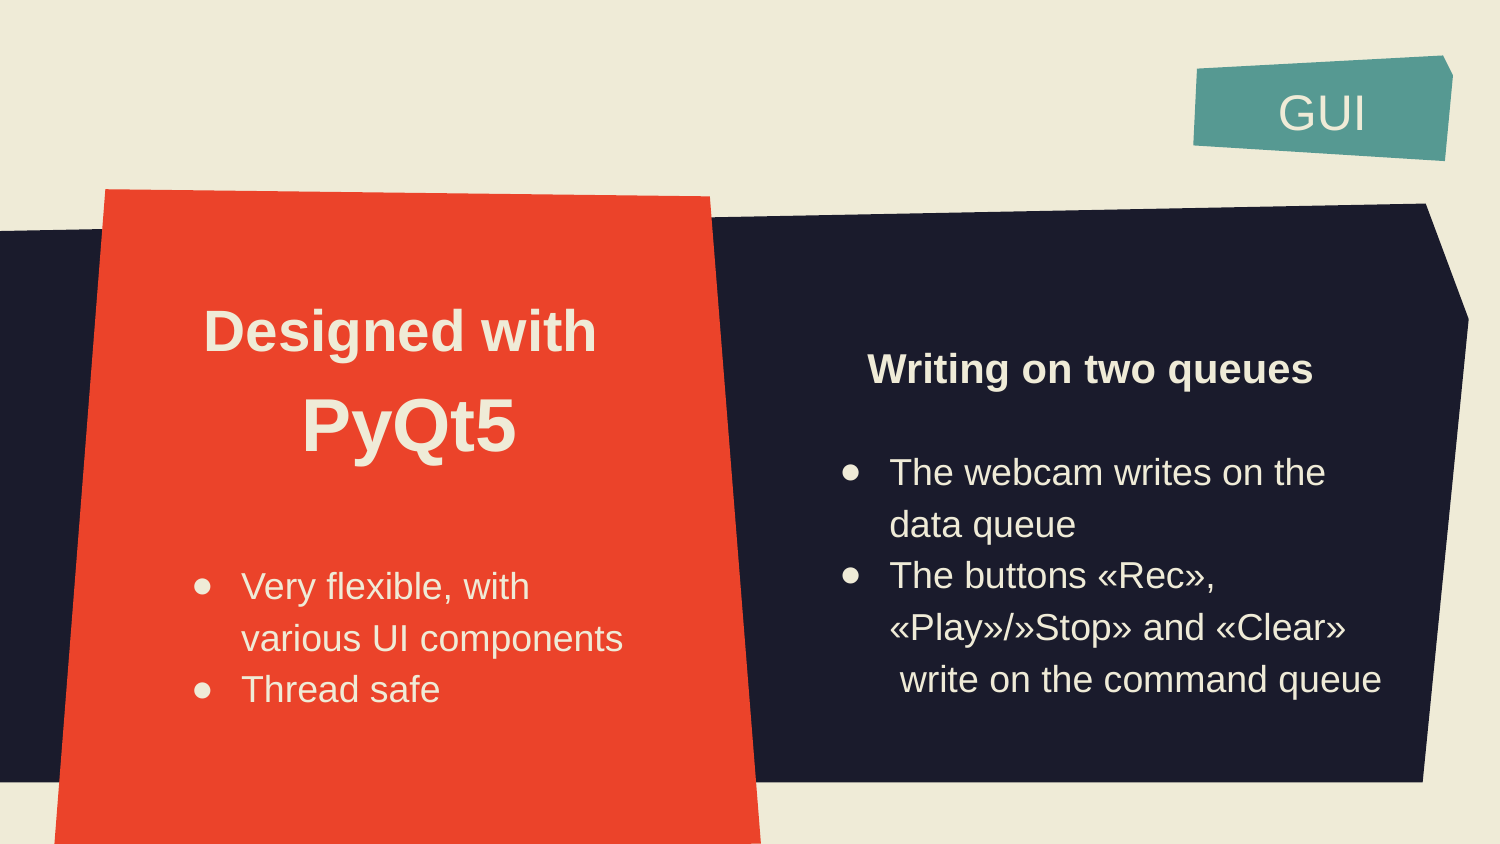

# GUI

Designed with
PyQt5
Writing on two queues

The webcam writes on the  data queue
The buttons «Rec», «Play»/»Stop» and «Clear»     write on the command queue
Very flexible, with     various UI components
Thread safe